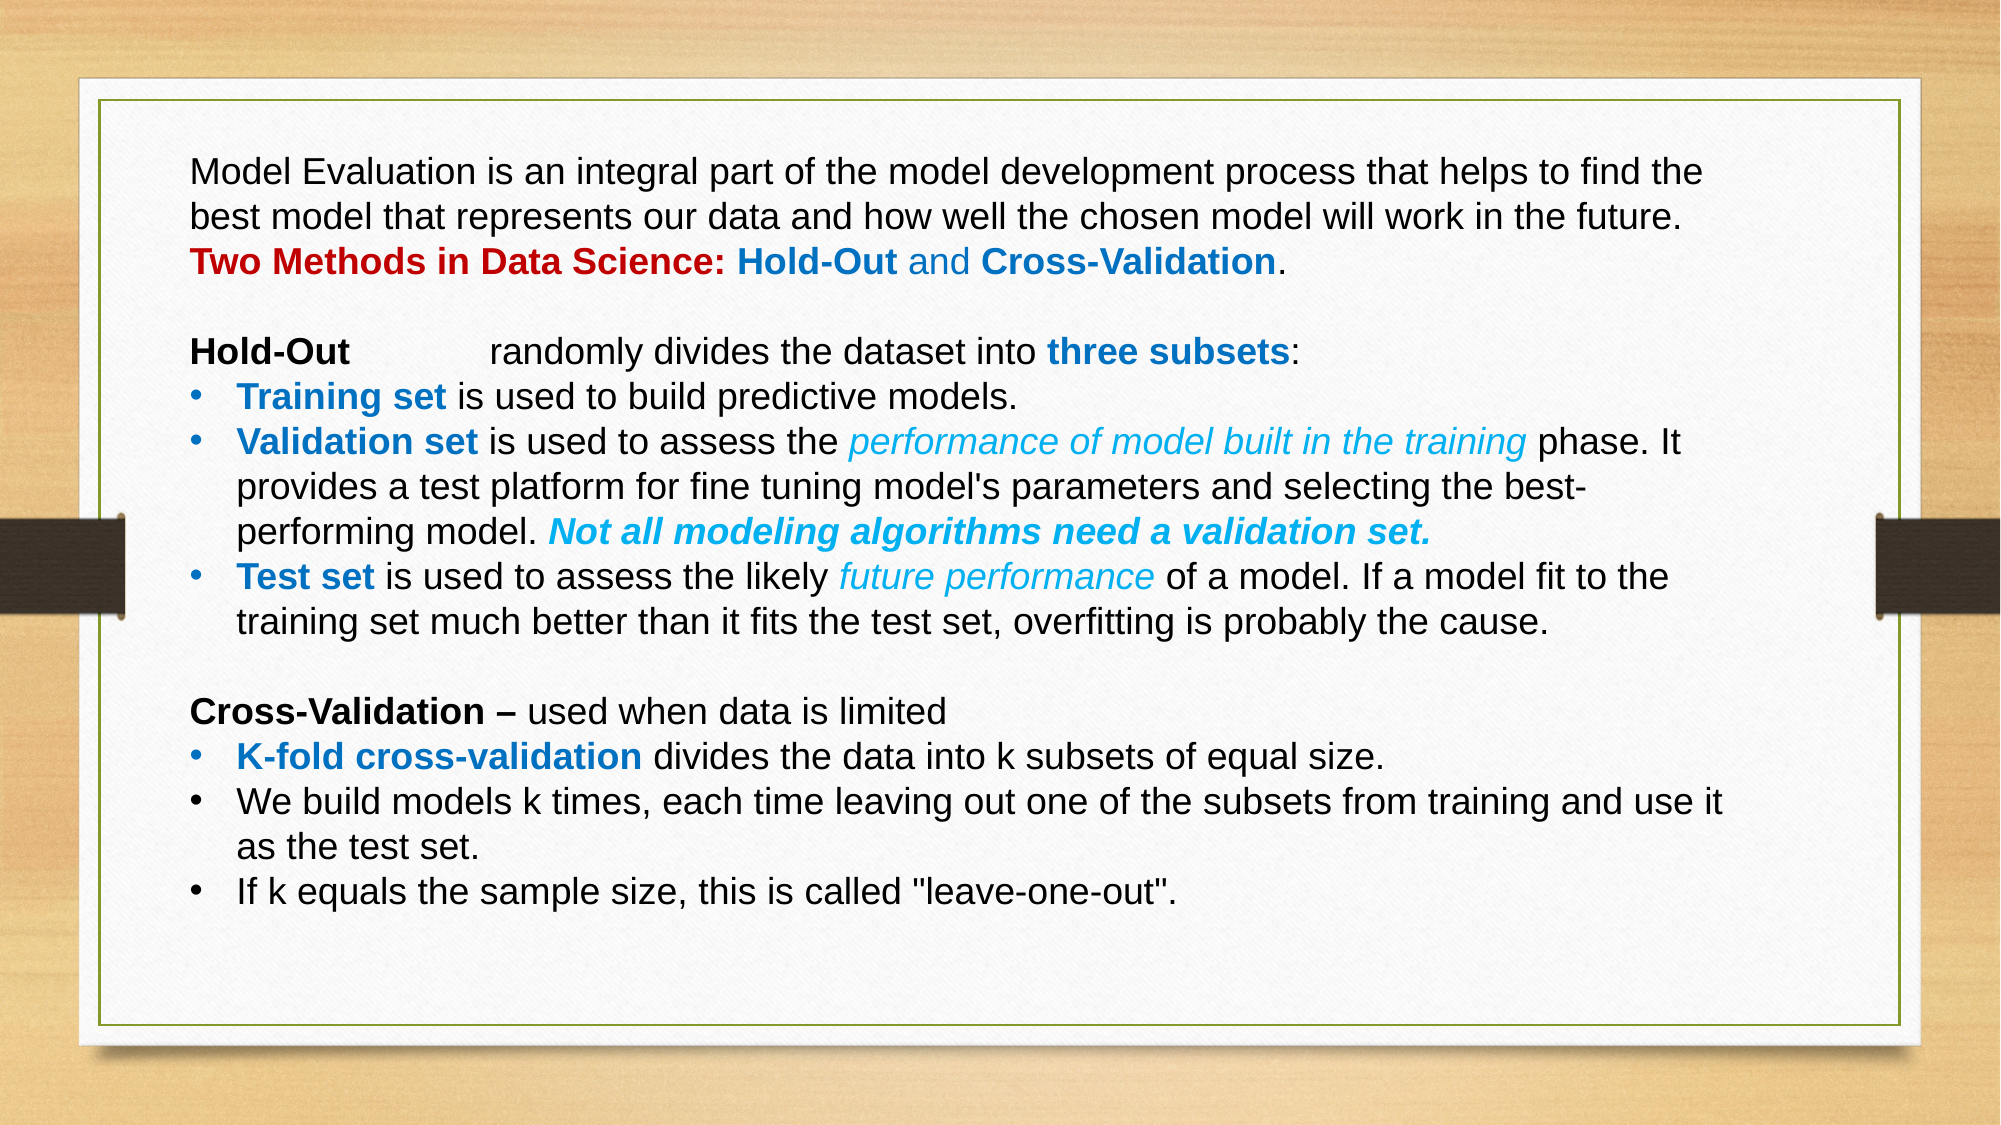

Model Evaluation is an integral part of the model development process that helps to find the best model that represents our data and how well the chosen model will work in the future.
Two Methods in Data Science: Hold-Out and Cross-Validation.

Hold-Out	randomly divides the dataset into three subsets:
Training set is used to build predictive models.
Validation set is used to assess the performance of model built in the training phase. It provides a test platform for fine tuning model's parameters and selecting the best-performing model. Not all modeling algorithms need a validation set.
Test set is used to assess the likely future performance of a model. If a model fit to the training set much better than it fits the test set, overfitting is probably the cause.

Cross-Validation – used when data is limited
K-fold cross-validation divides the data into k subsets of equal size.
We build models k times, each time leaving out one of the subsets from training and use it as the test set.
If k equals the sample size, this is called "leave-one-out".